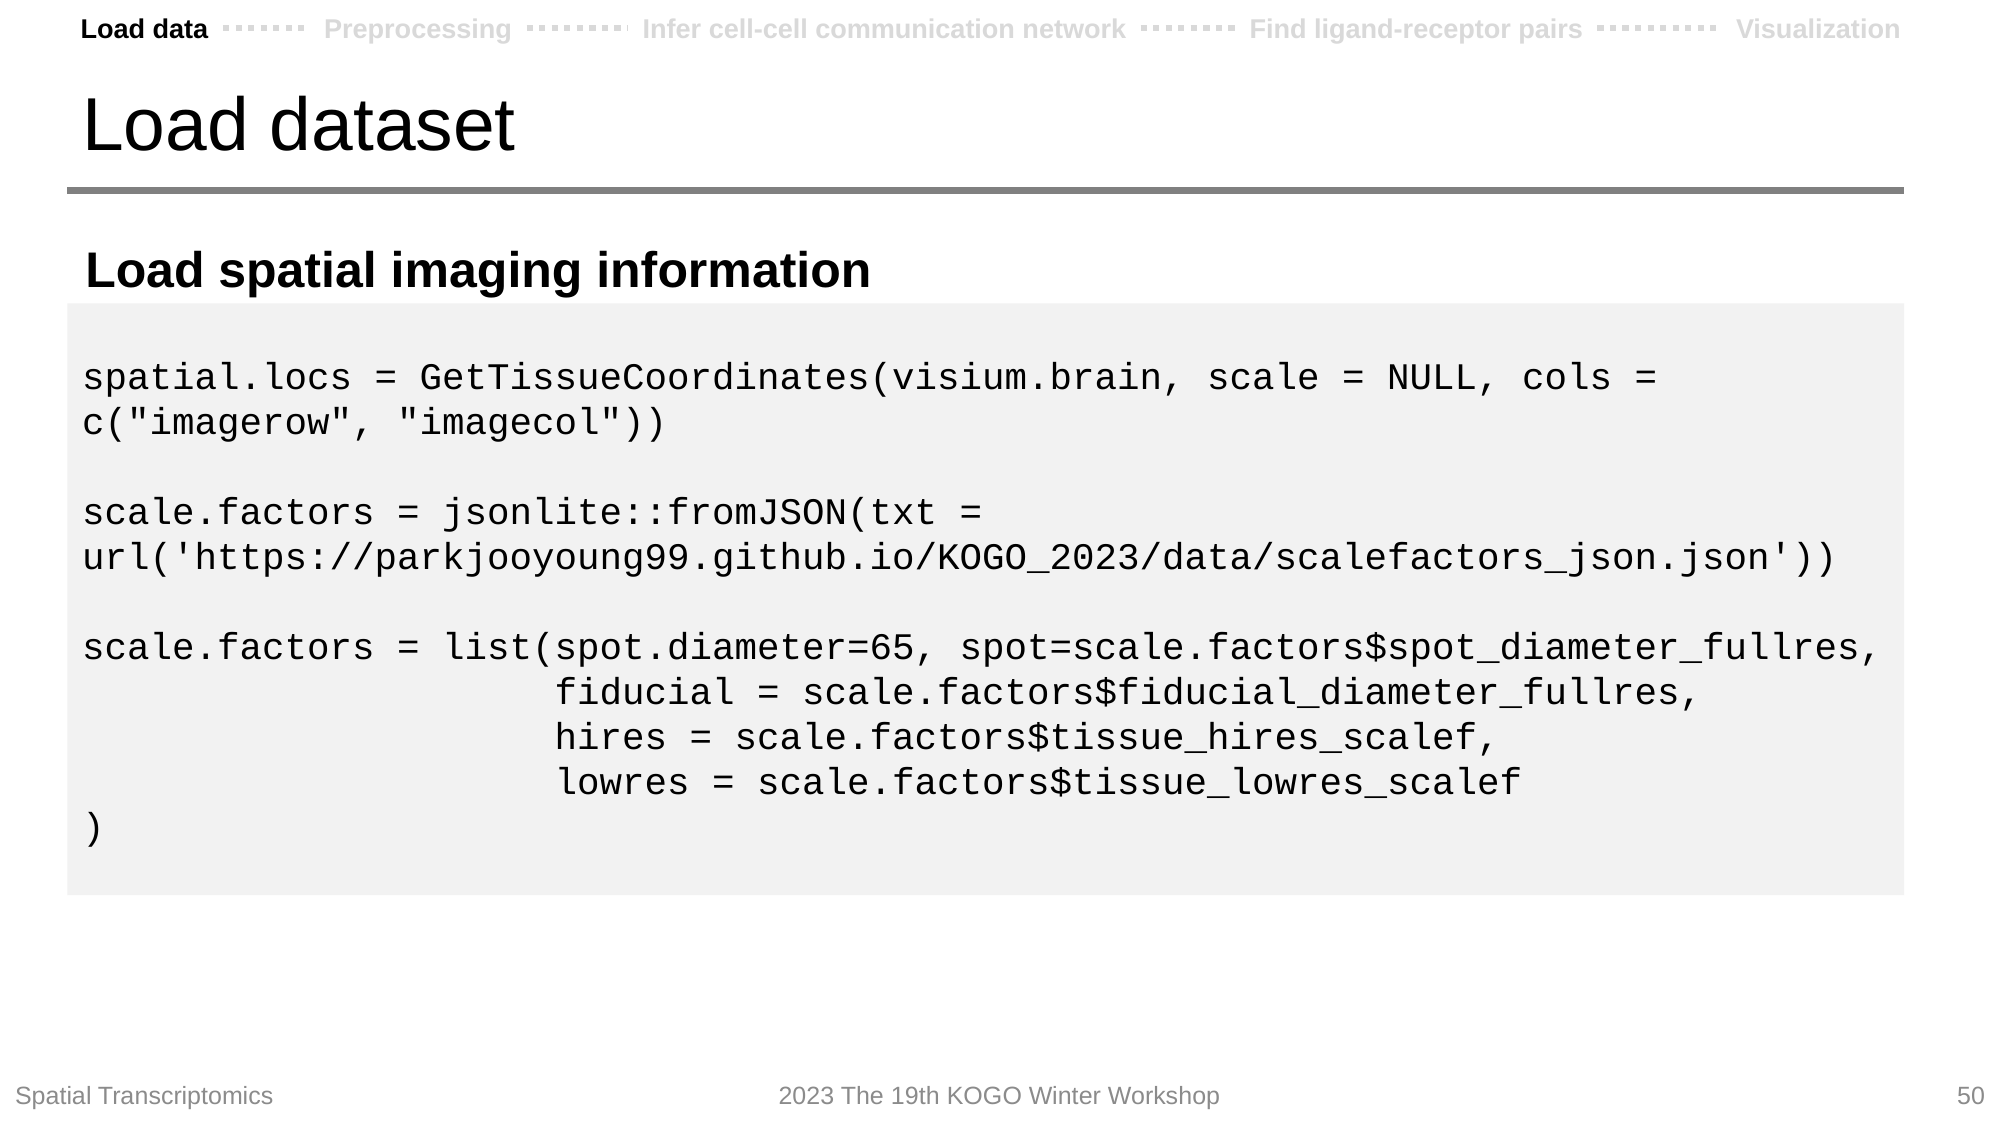

Load data
Preprocessing
Infer cell-cell communication network
Find ligand-receptor pairs
Visualization
# Load dataset
Load spatial imaging information
spatial.locs = GetTissueCoordinates(visium.brain, scale = NULL, cols = c("imagerow", "imagecol"))

scale.factors = jsonlite::fromJSON(txt = url('https://parkjooyoung99.github.io/KOGO_2023/data/scalefactors_json.json'))

scale.factors = list(spot.diameter=65, spot=scale.factors$spot_diameter_fullres,
                     fiducial = scale.factors$fiducial_diameter_fullres,
			 hires = scale.factors$tissue_hires_scalef,
			 lowres = scale.factors$tissue_lowres_scalef
)
Spatial Transcriptomics
2023 The 19th KOGO Winter Workshop
50